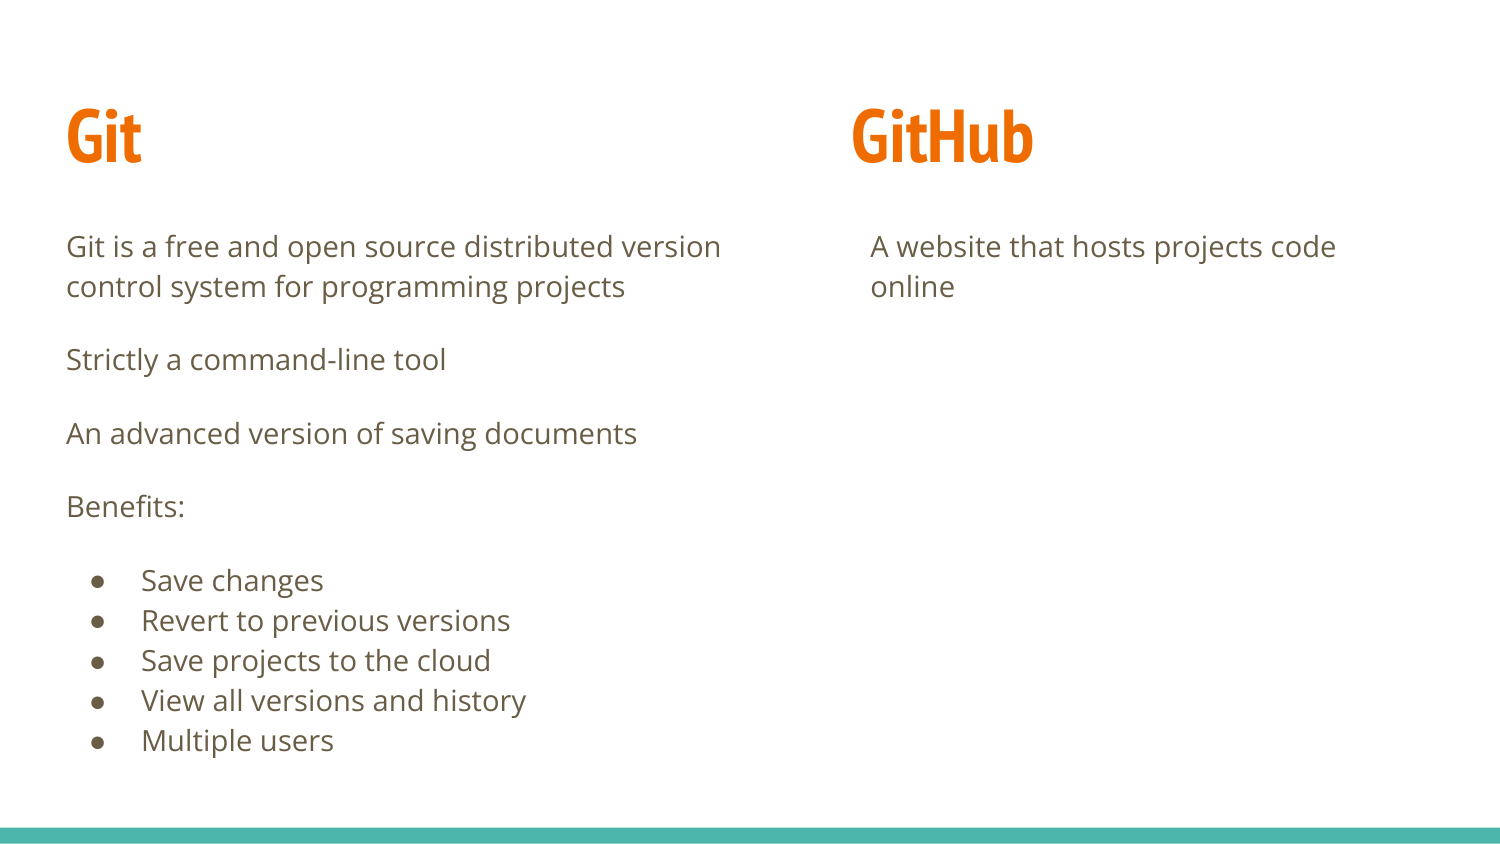

# Git                                              GitHub
Git is a free and open source distributed version control system for programming projects
Strictly a command-line tool
An advanced version of saving documents
Benefits:
Save changes
Revert to previous versions
Save projects to the cloud
View all versions and history
Multiple users
A website that hosts projects code online